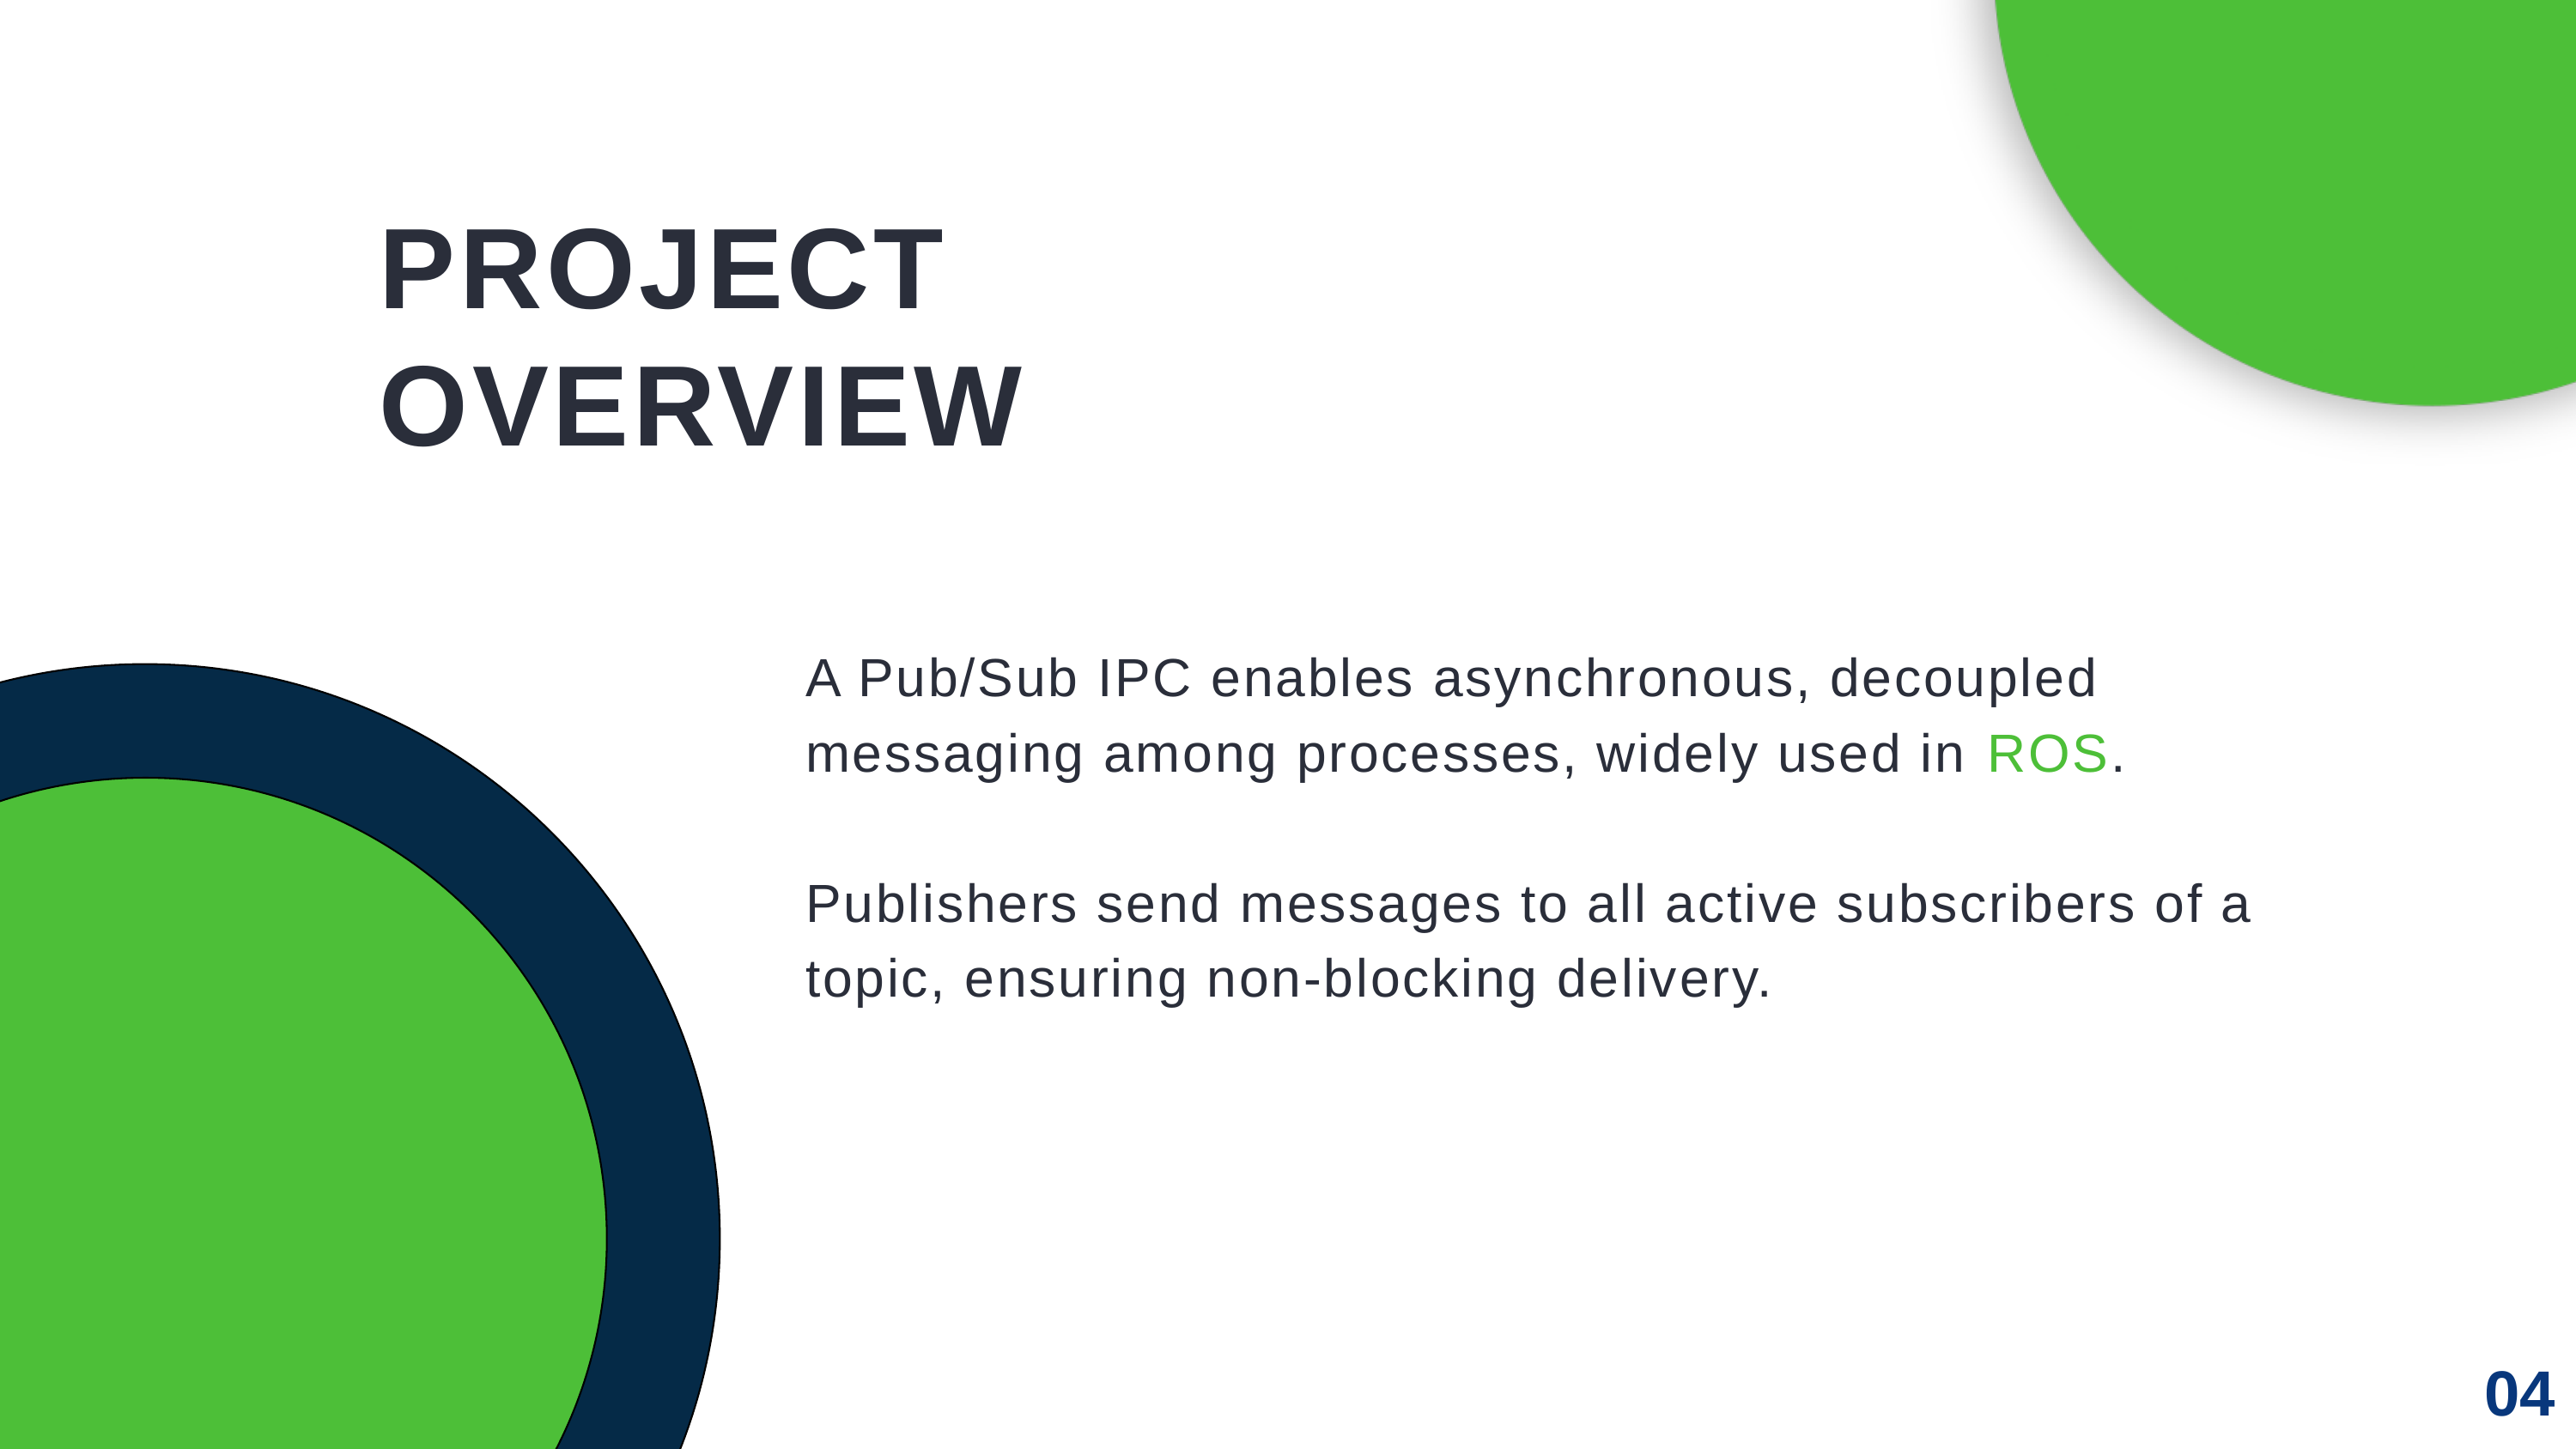

PROJECT OVERVIEW
A Pub/Sub IPC enables asynchronous, decoupled messaging among processes, widely used in ROS.

Publishers send messages to all active subscribers of a topic, ensuring non-blocking delivery.

04